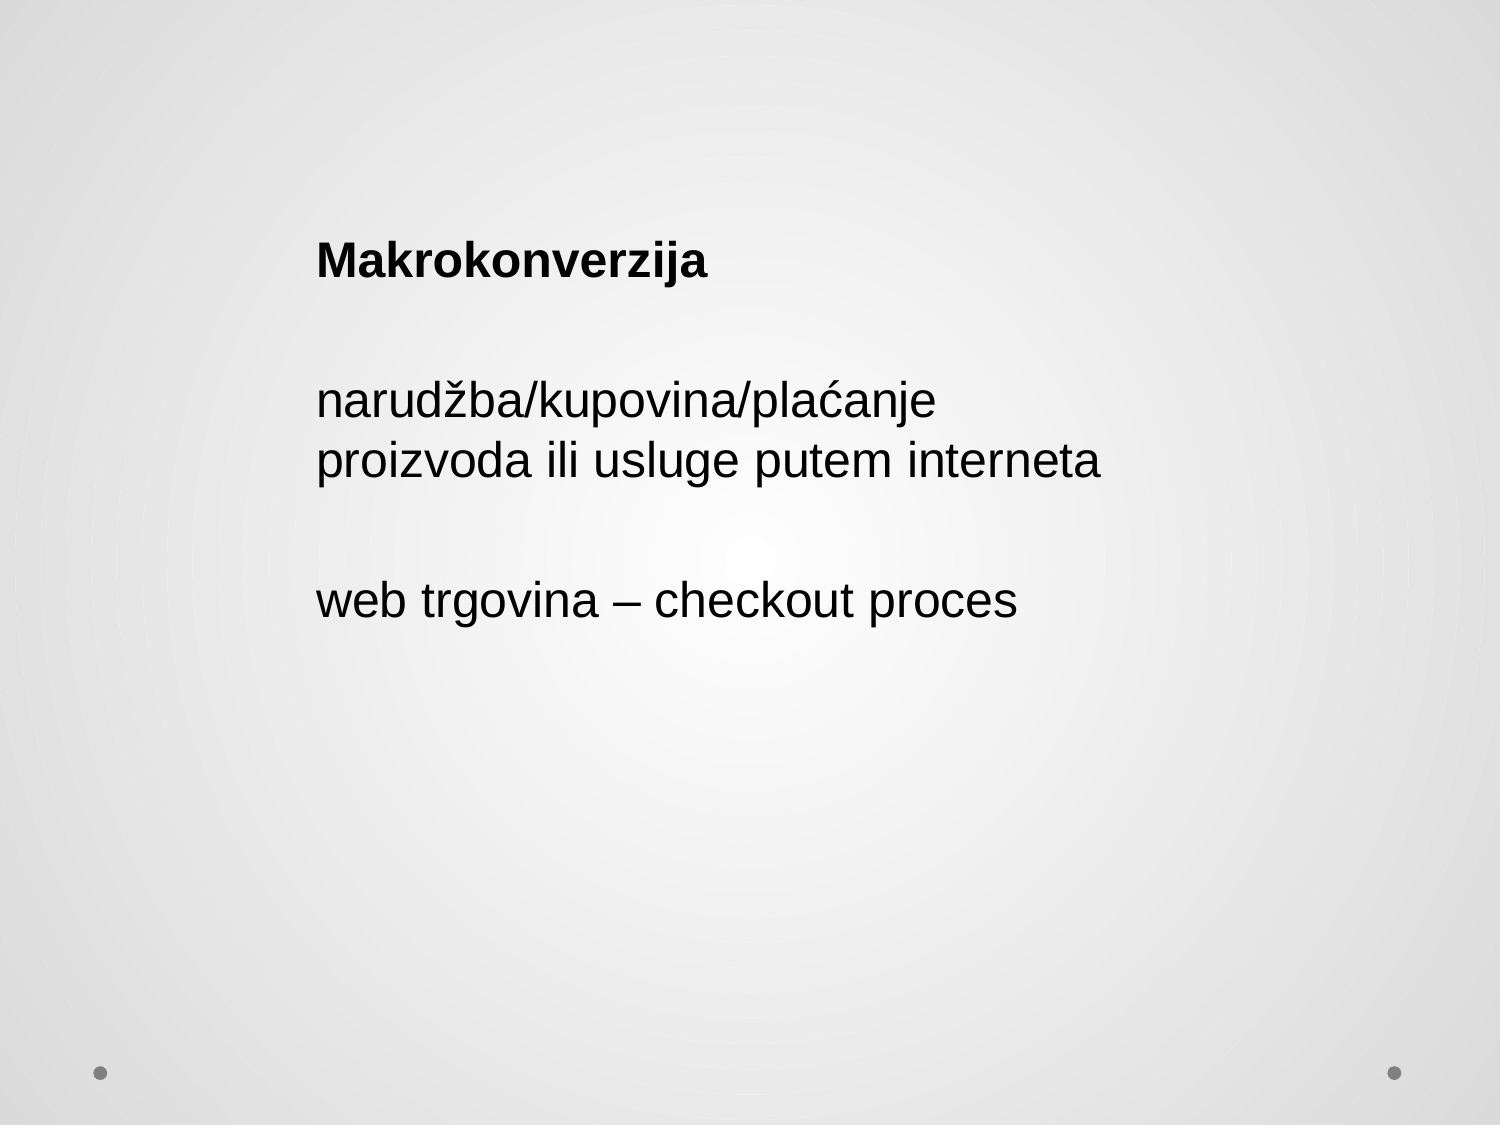

Makrokonverzija

narudžba/kupovina/plaćanje proizvoda ili usluge putem interneta

web trgovina – checkout proces